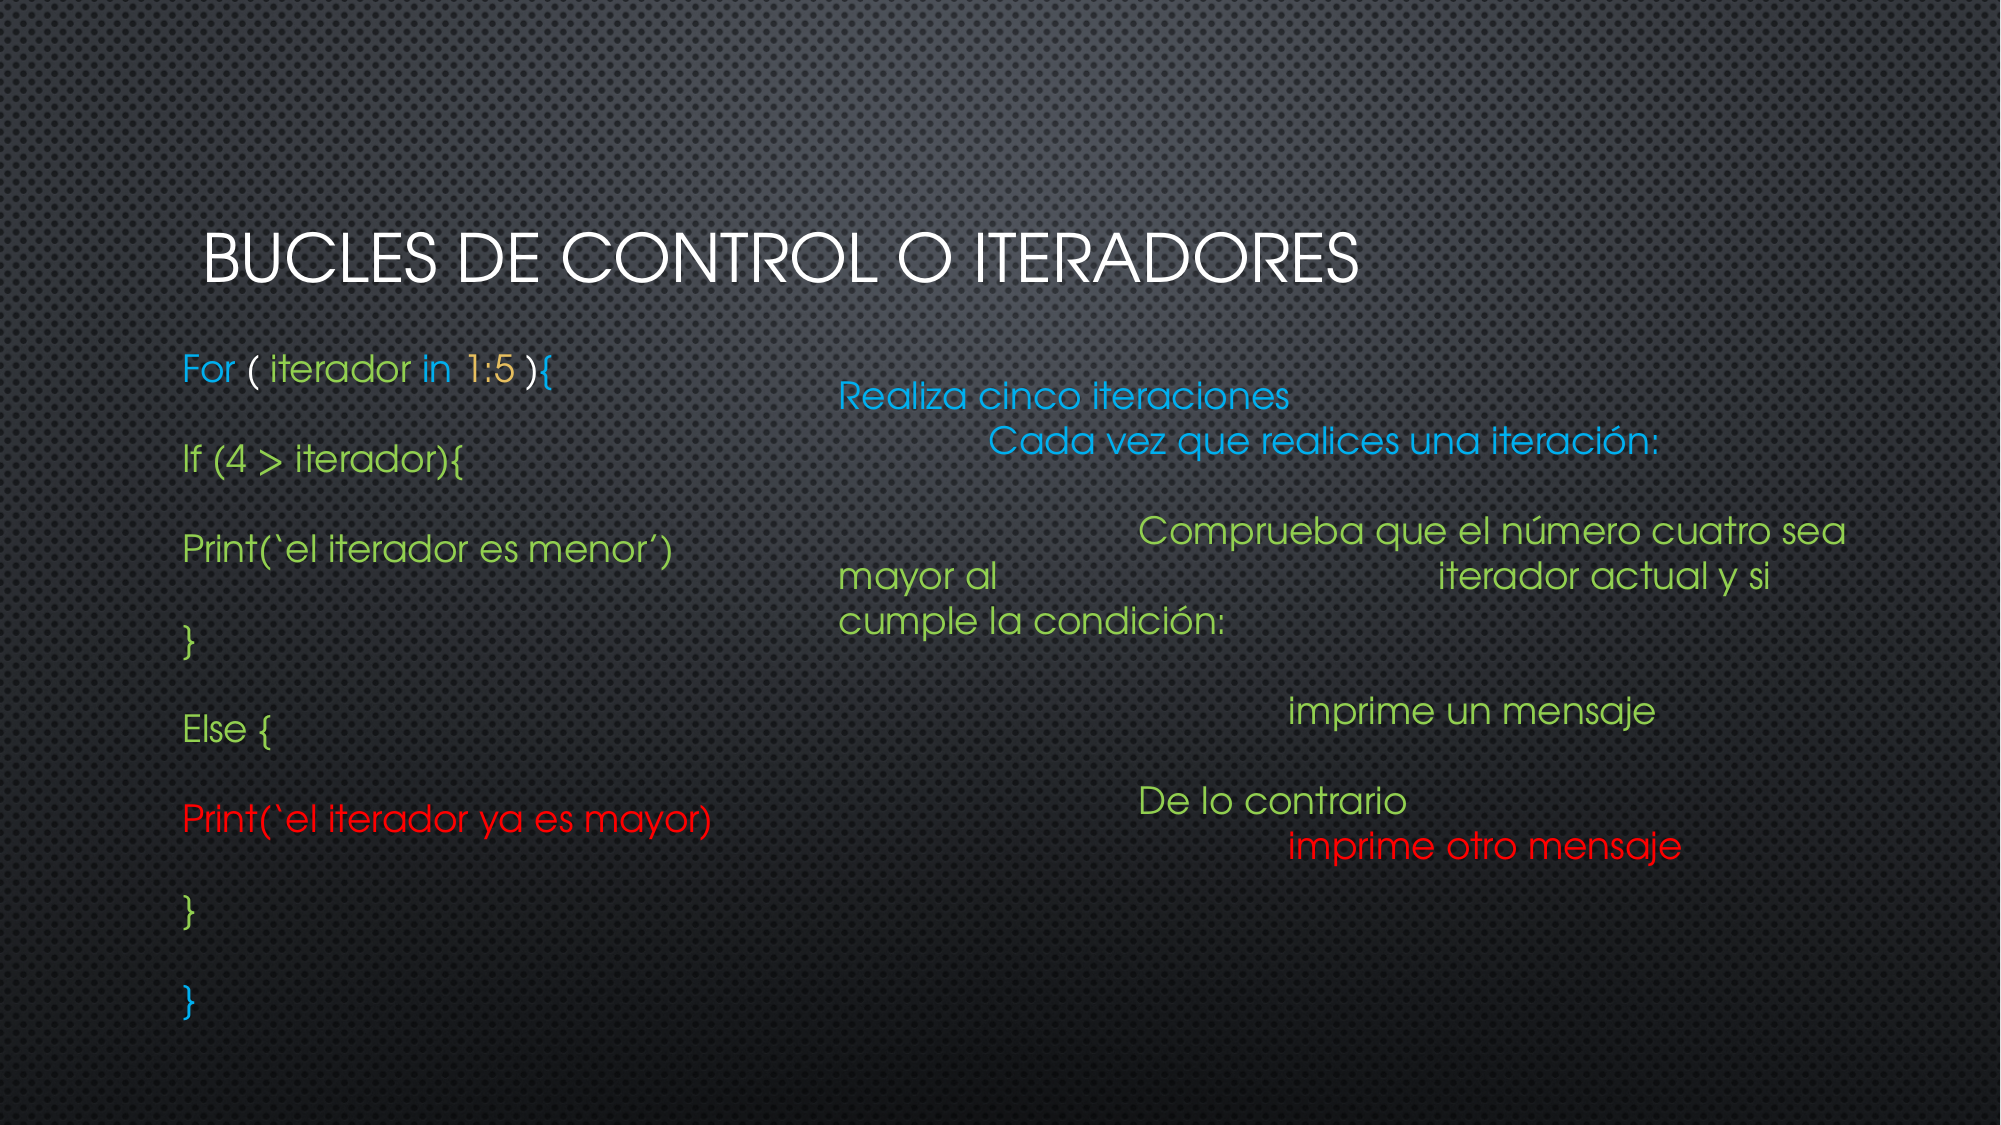

# bucles de control o iteradores
For ( iterador in 1:5 ){

If (4 > iterador){

Print(‘el iterador es menor’)

}

Else {

Print(‘el iterador ya es mayor)

}

}

Realiza cinco iteraciones
	Cada vez que realices una iteración:

		Comprueba que el número cuatro sea mayor al 			iterador actual y si cumple la condición:

	 		imprime un mensaje

		De lo contrario
			imprime otro mensaje